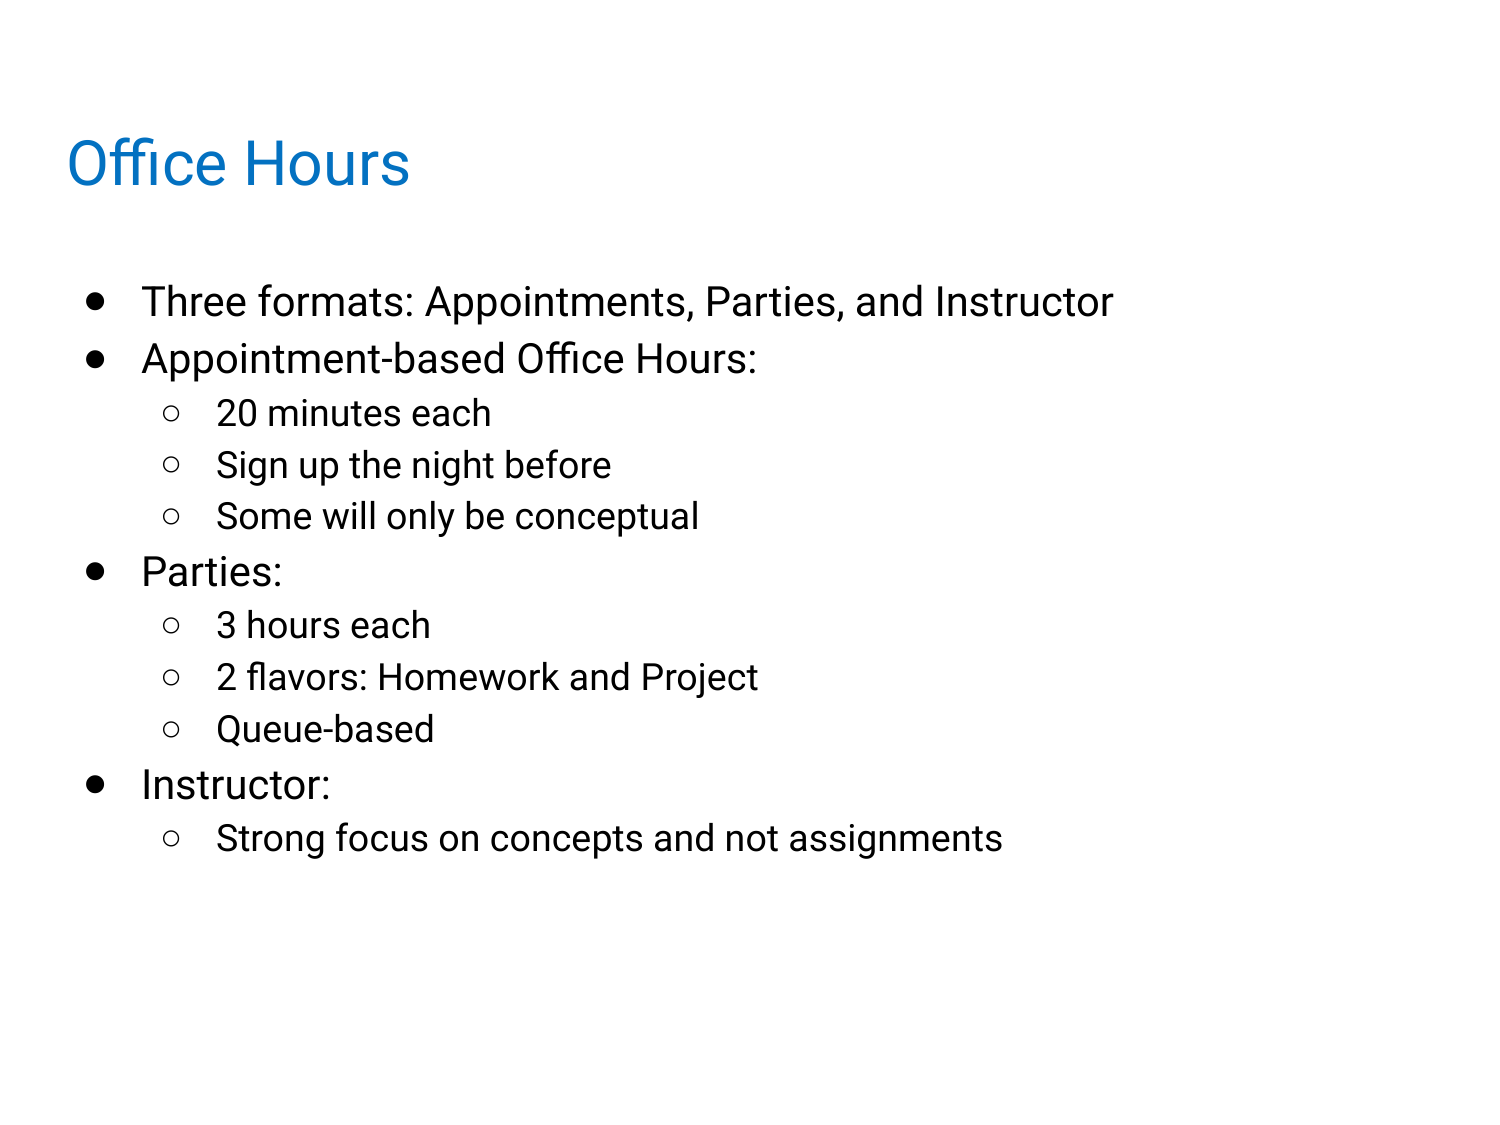

# Office Hours
Three formats: Appointments, Parties, and Instructor
Appointment-based Office Hours:
20 minutes each
Sign up the night before
Some will only be conceptual
Parties:
3 hours each
2 flavors: Homework and Project
Queue-based
Instructor:
Strong focus on concepts and not assignments